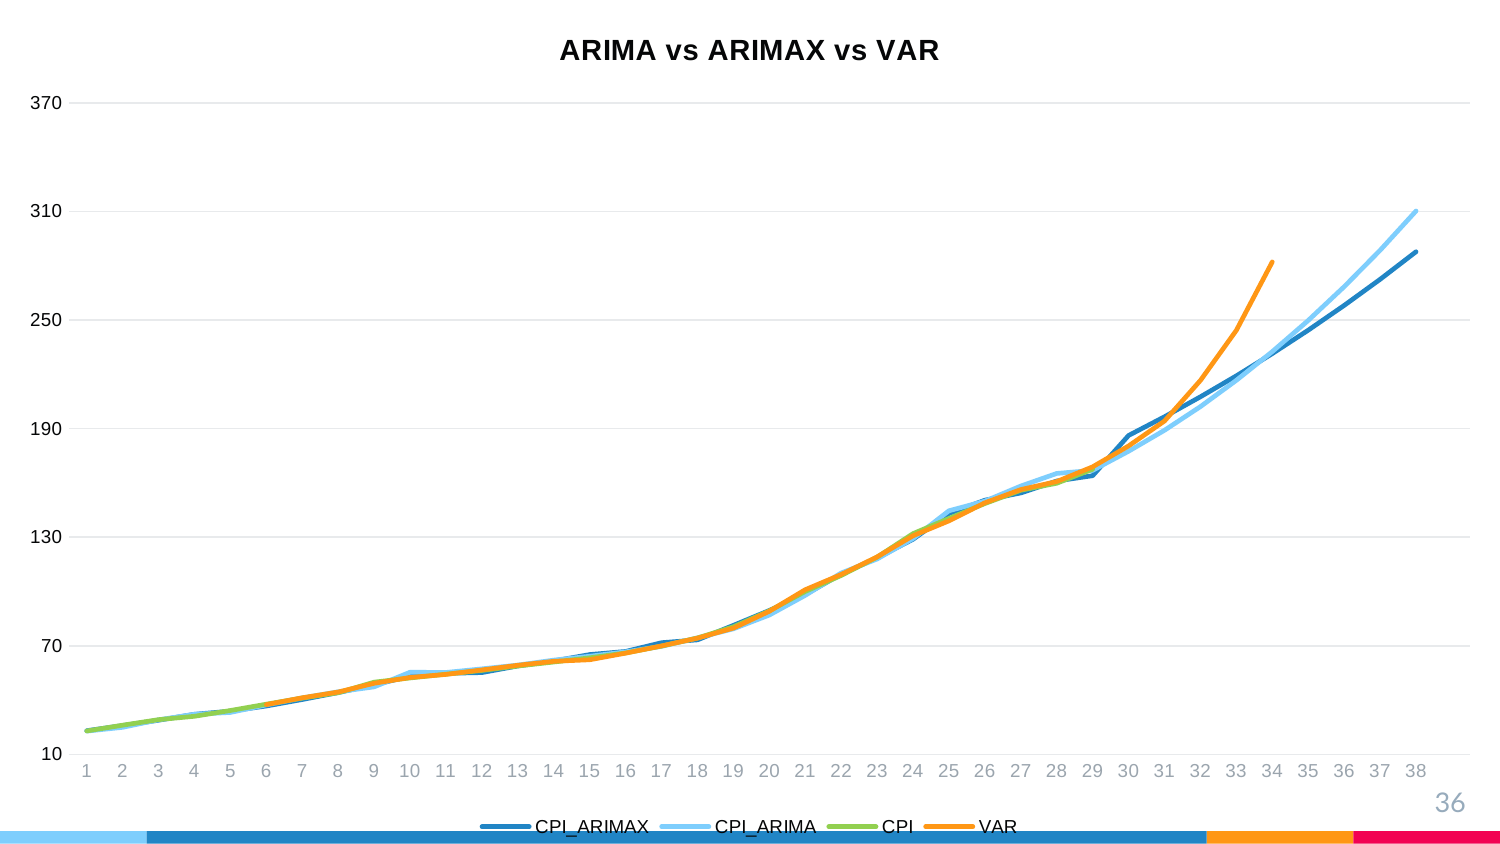

### Chart: ARIMA vs ARIMAX vs VAR

| Category | CPI_ARIMAX | CPI_ARIMA | CPI | VAR |
|---|---|---|---|---|
36